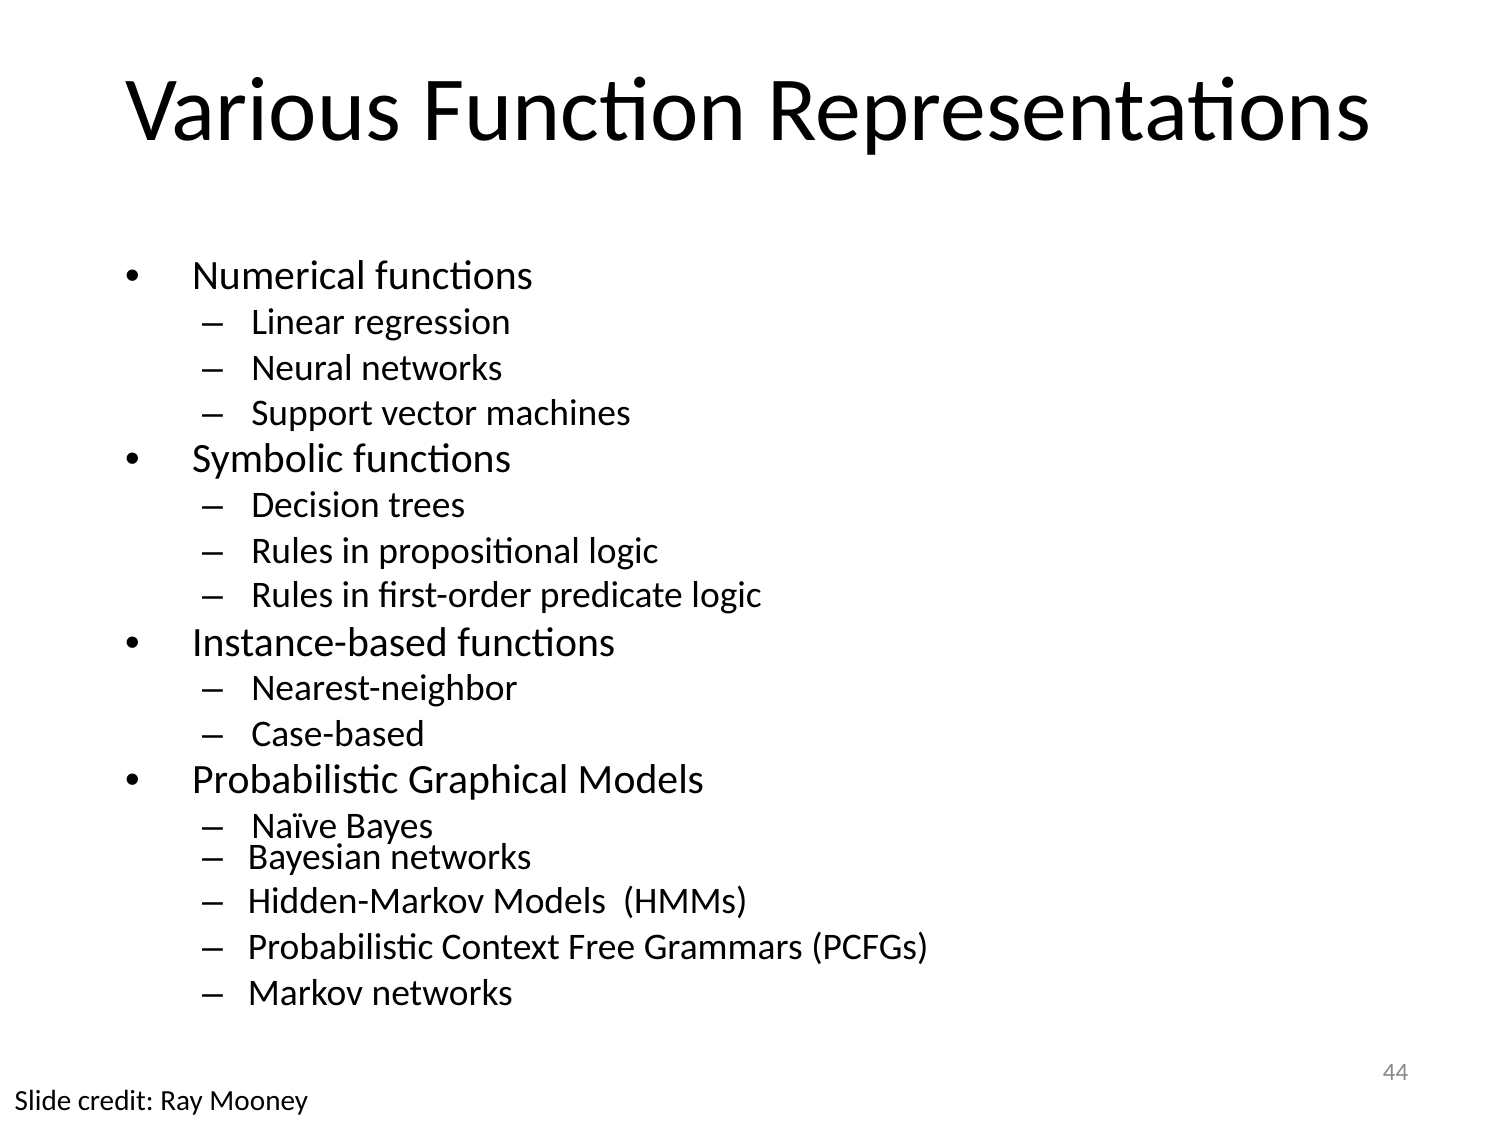

Various Function Representations

•     Numerical functions
	–   Linear regression
	–   Neural networks
	–   Support vector machines
•     Symbolic functions
	–   Decision trees
	–   Rules in propositional logic
	–   Rules in first-order predicate logic
•     Instance-based functions
	–   Nearest-neighbor
	–   Case-based
•     Probabilistic Graphical Models
	–   Naïve Bayes
Bayesian networks
Hidden-Markov Models  (HMMs)
Probabilistic Context Free Grammars (PCFGs)
Markov networks
–
–
–
–
44
Slide credit: Ray Mooney